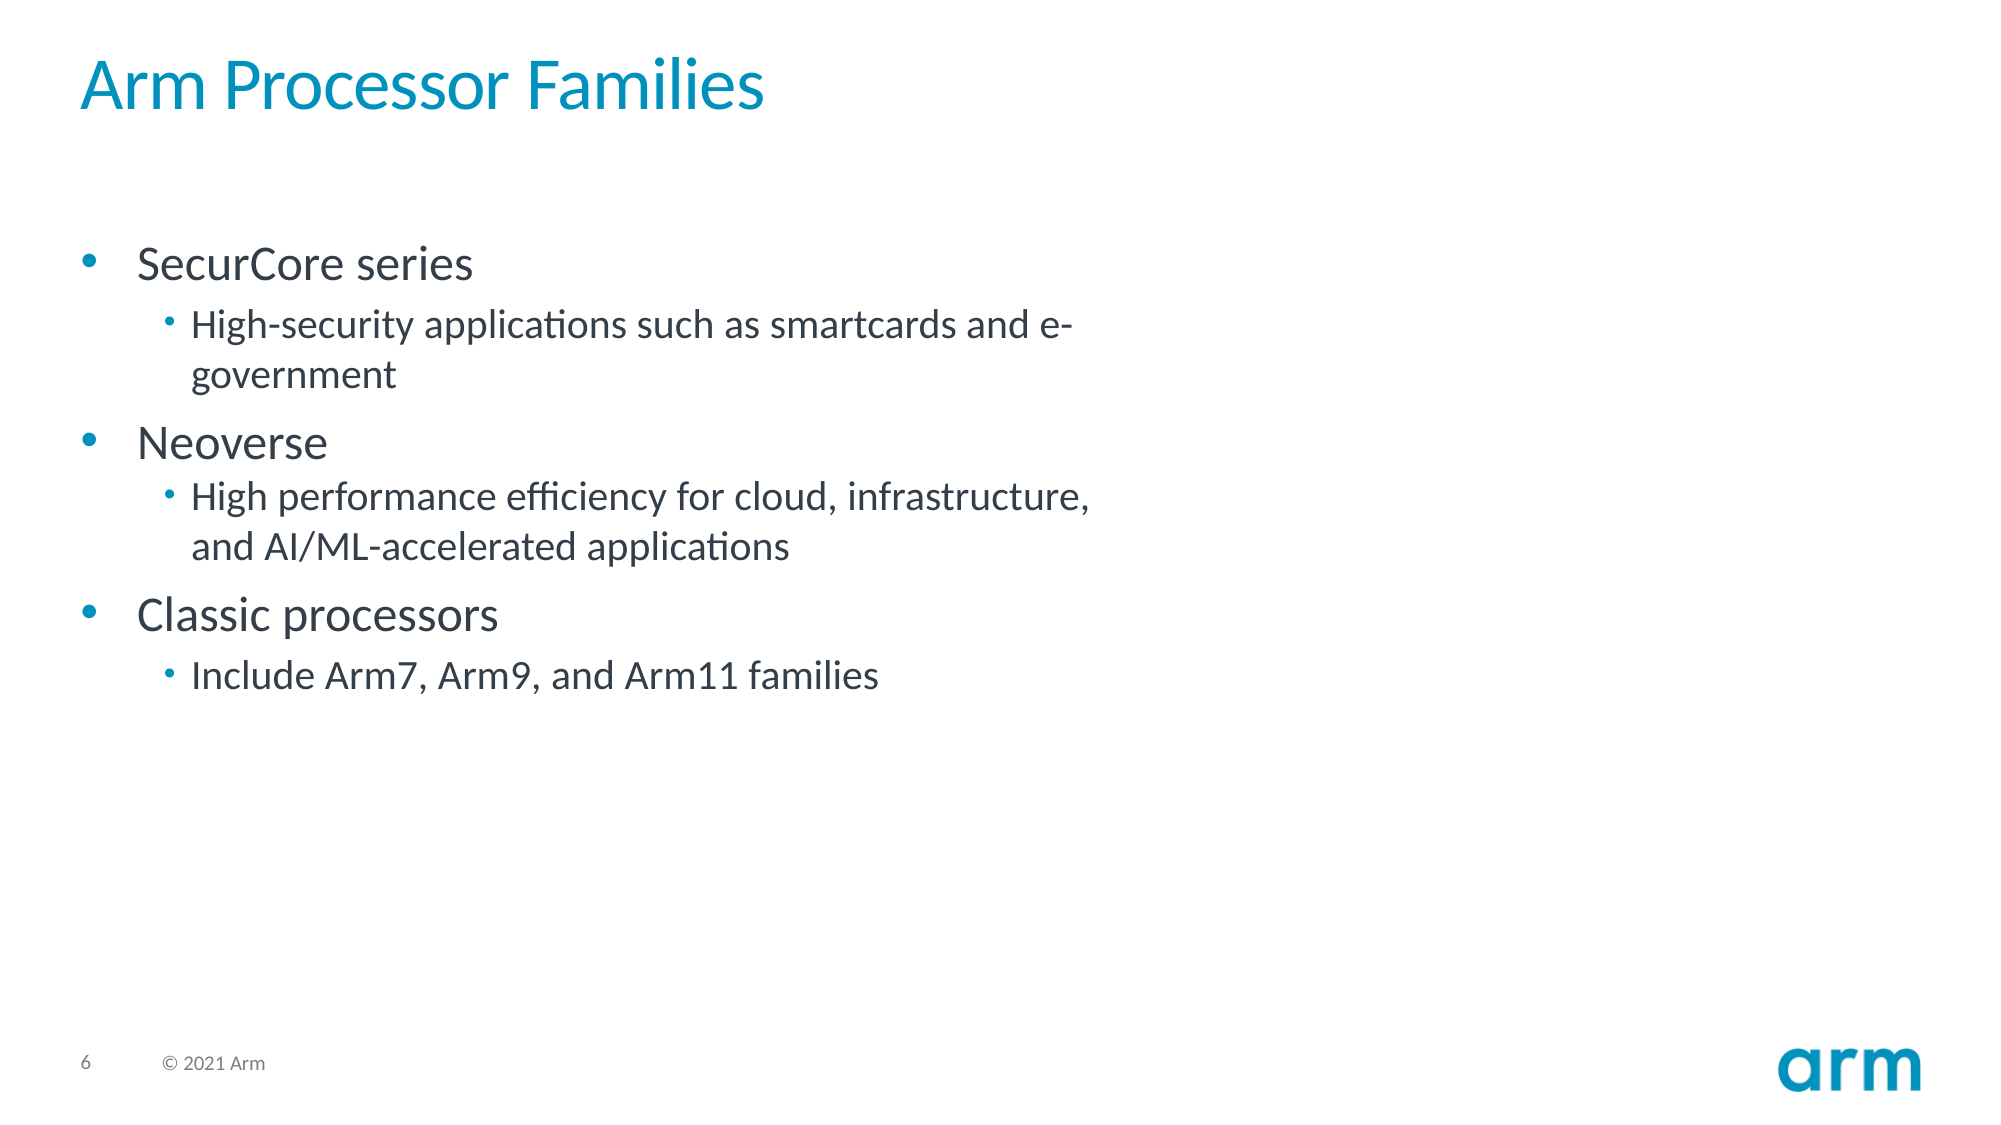

# Arm Processor Families

SecurCore series
High-security applications such as smartcards and e-government
Neoverse
High performance efficiency for cloud, infrastructure, and AI/ML-accelerated applications
Classic processors
Include Arm7, Arm9, and Arm11 families